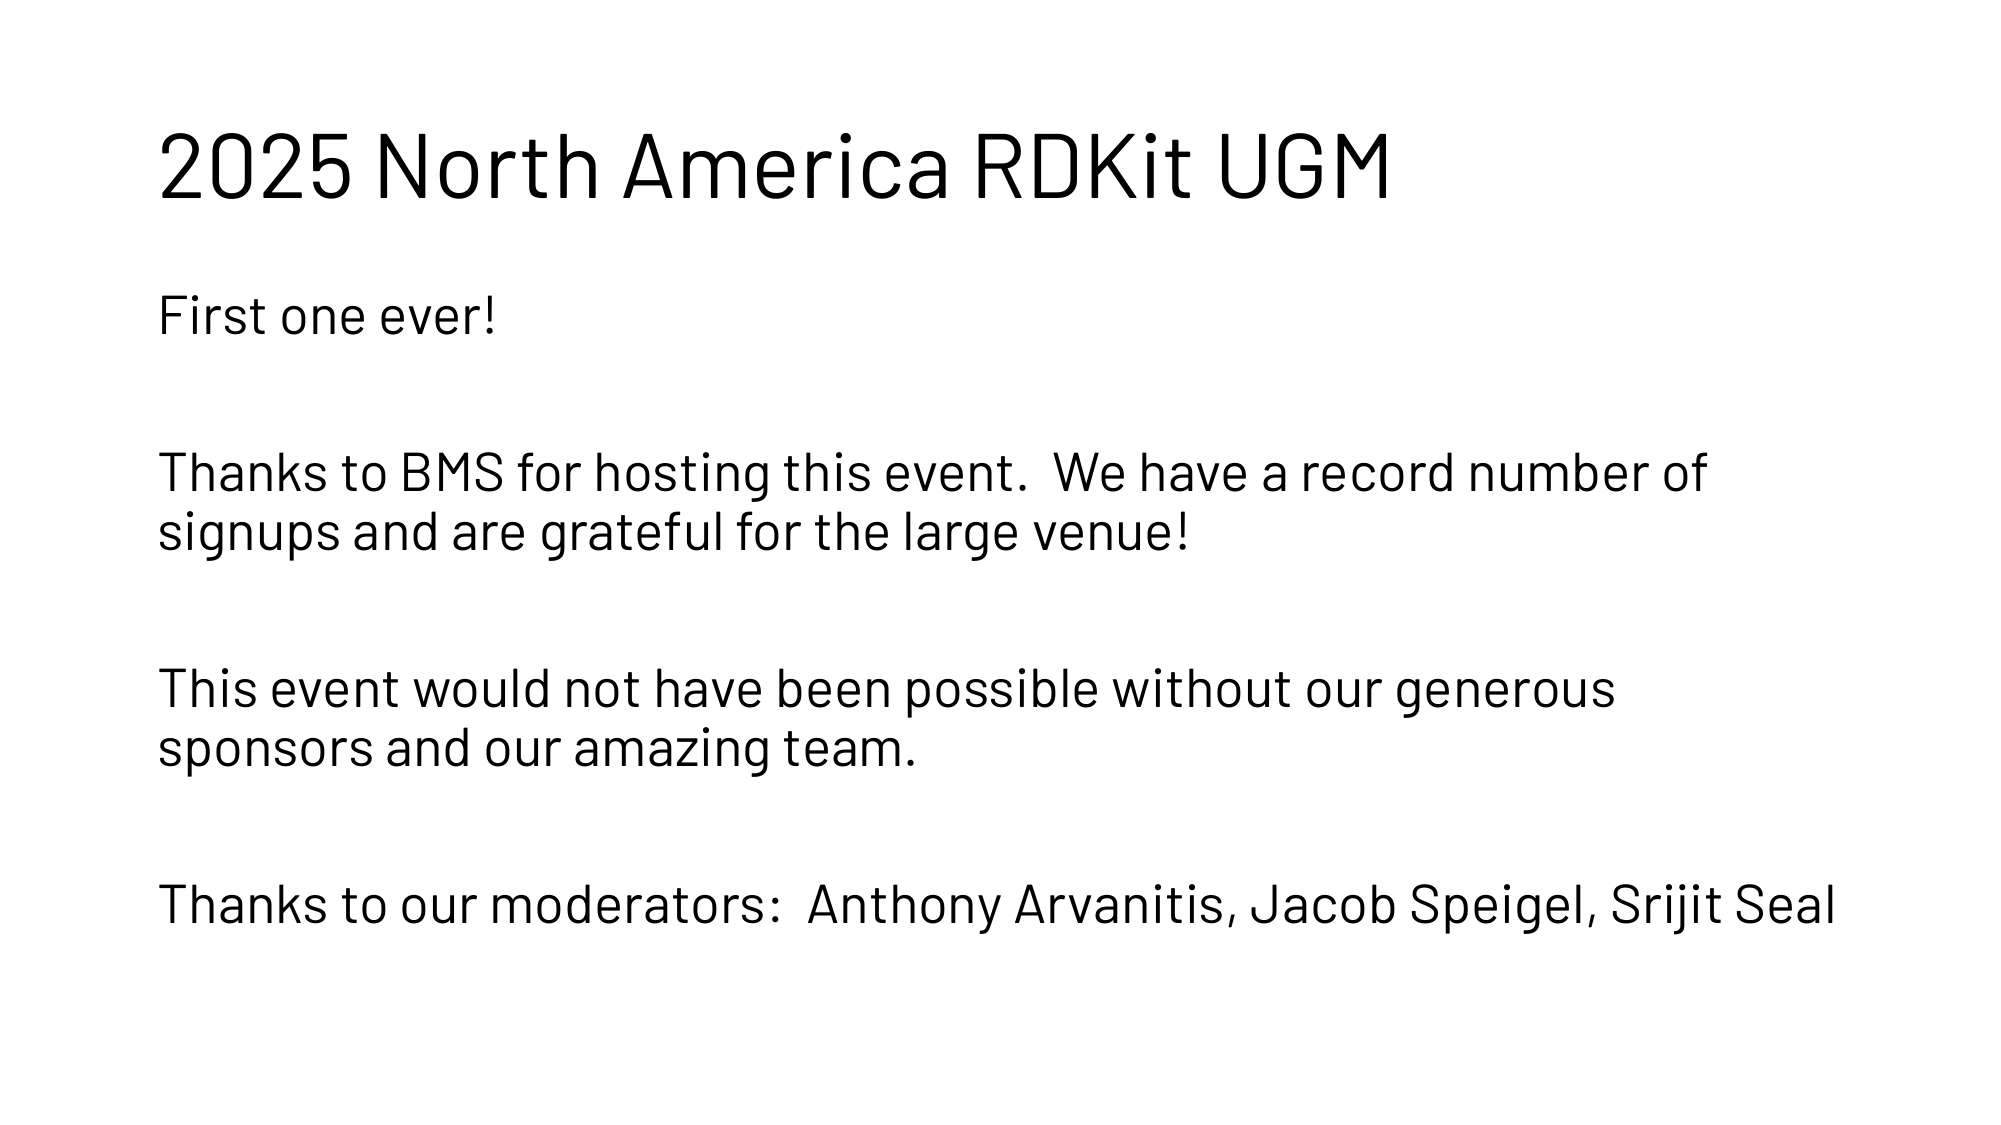

# 2025 North America RDKit UGM
First one ever!

Thanks to BMS for hosting this event.  We have a record number of signups and are grateful for the large venue!

This event would not have been possible without our generous sponsors and our amazing team.

Thanks to our moderators:  Anthony Arvanitis, Jacob Speigel, Srijit Seal